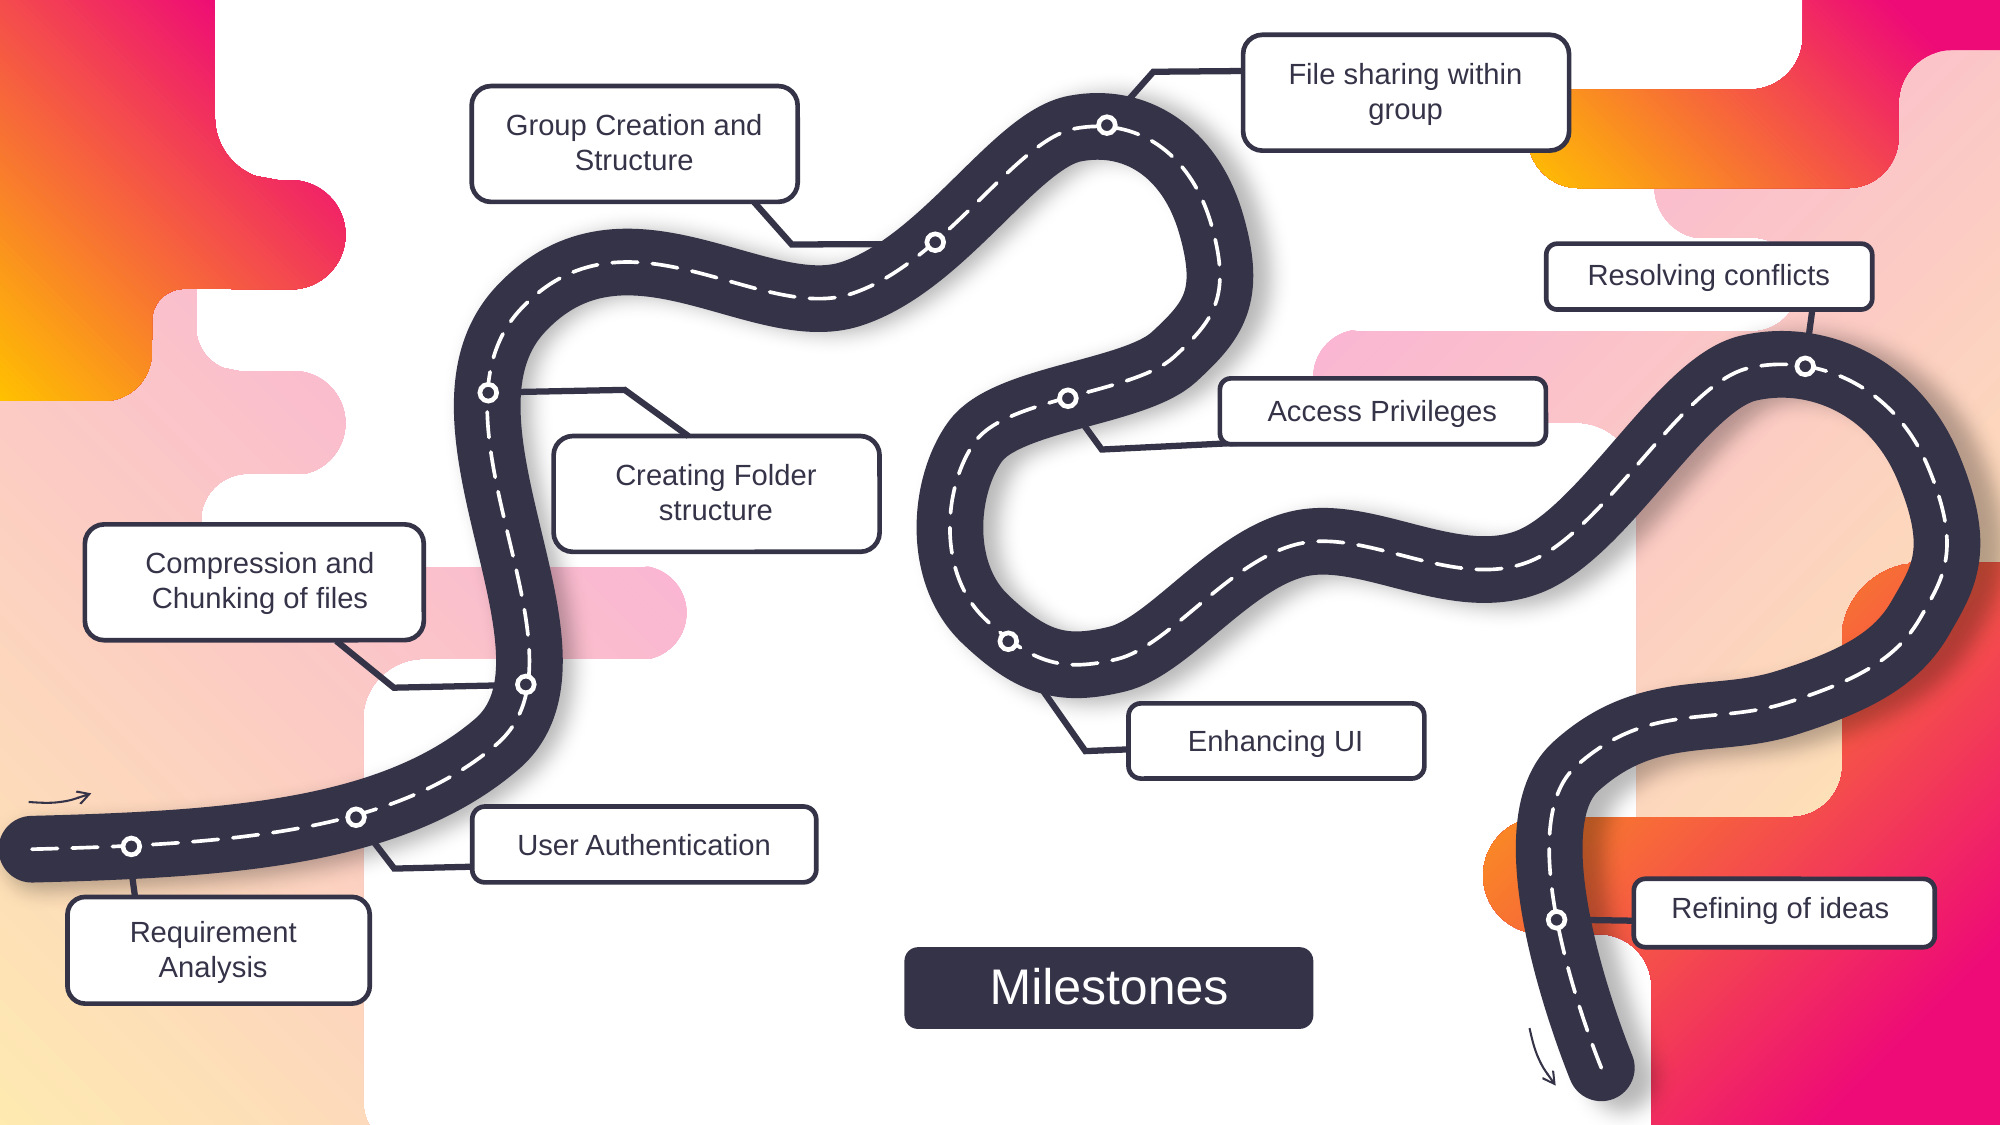

File sharing within group

Group Creation and Structure

Resolving conflicts

Access Privileges

Creating Folder structure

Compression and Chunking of files

Enhancing UI

User Authentication

Refining of ideas

Requirement Analysis

Milestones